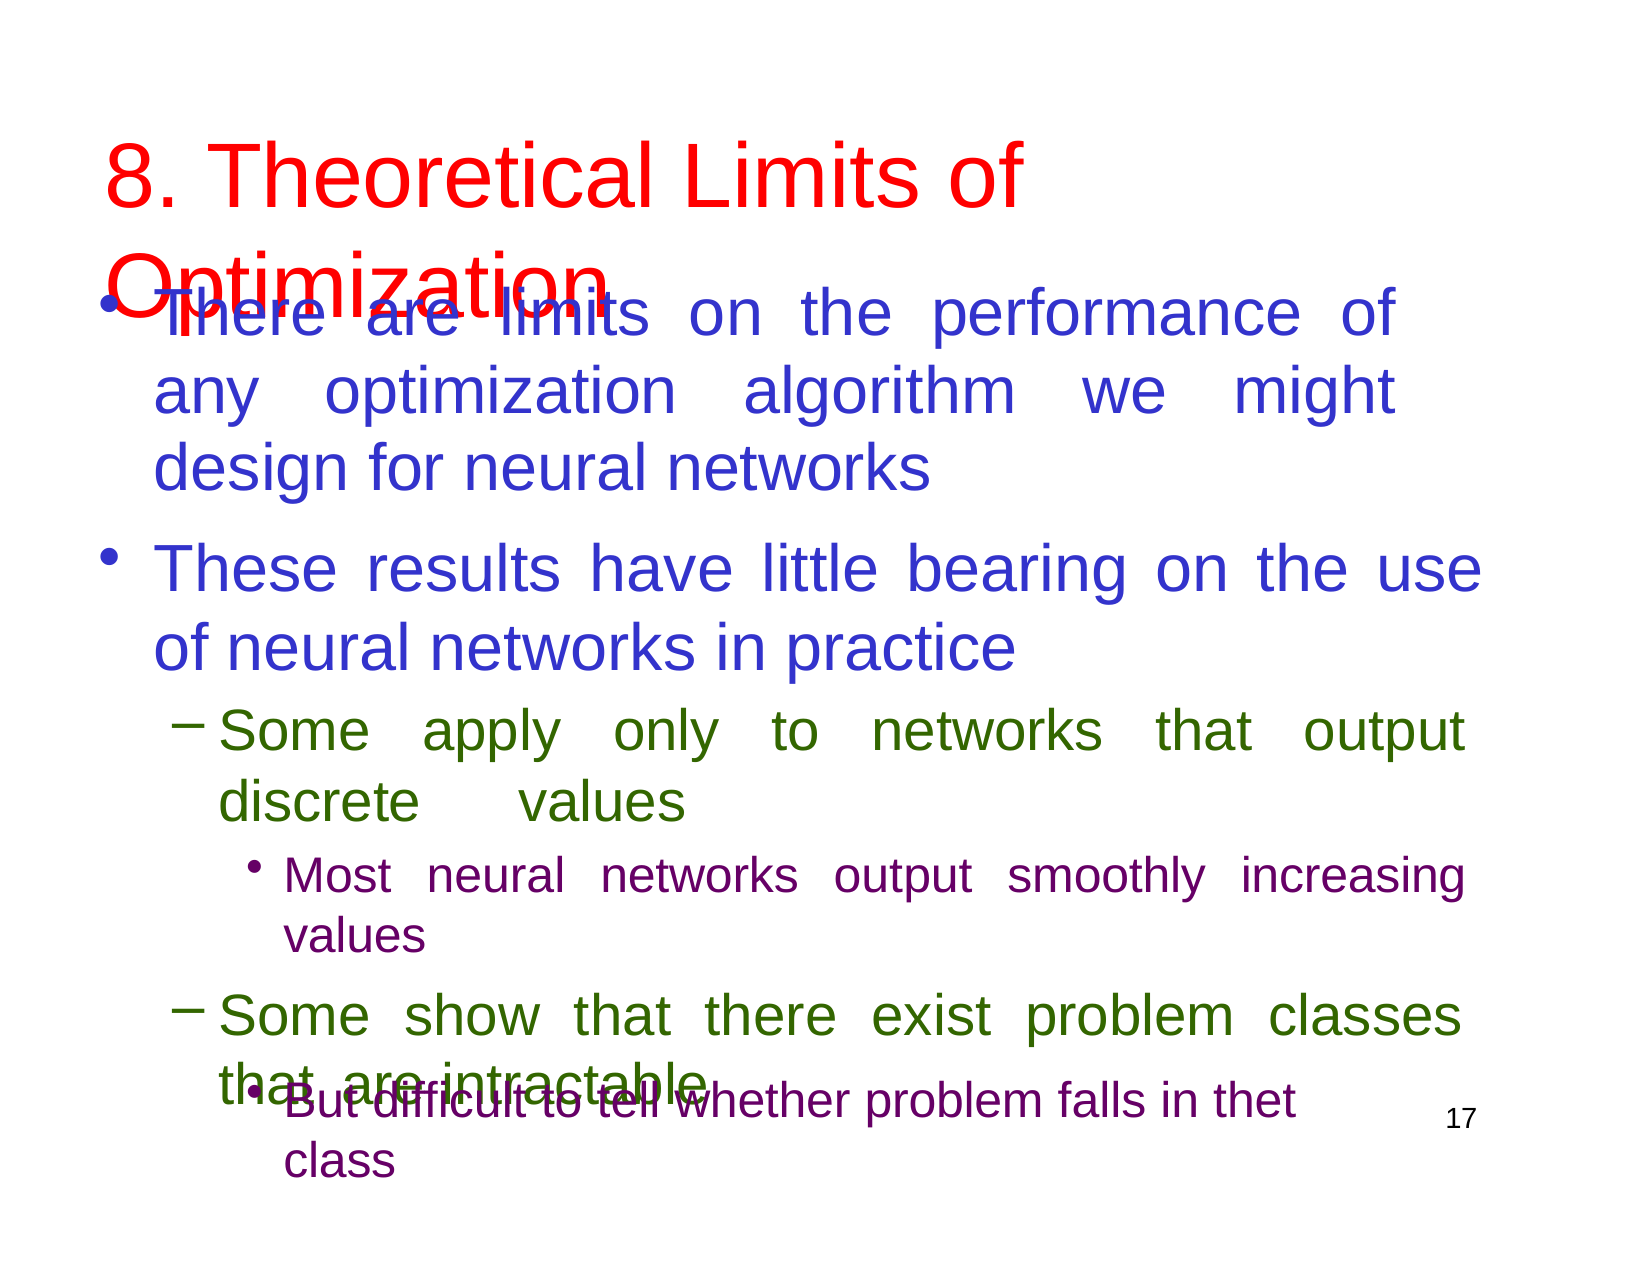

# 8. Theoretical Limits of Optimization
There are limits on the performance of any optimization algorithm we might design for neural networks
These results have little bearing on the use of neural networks in practice
Some apply only to networks that output discrete 	values
Most neural networks output smoothly increasing values
Some show that there exist problem classes that 	are intractable
But difficult to tell whether problem falls in thet class
17